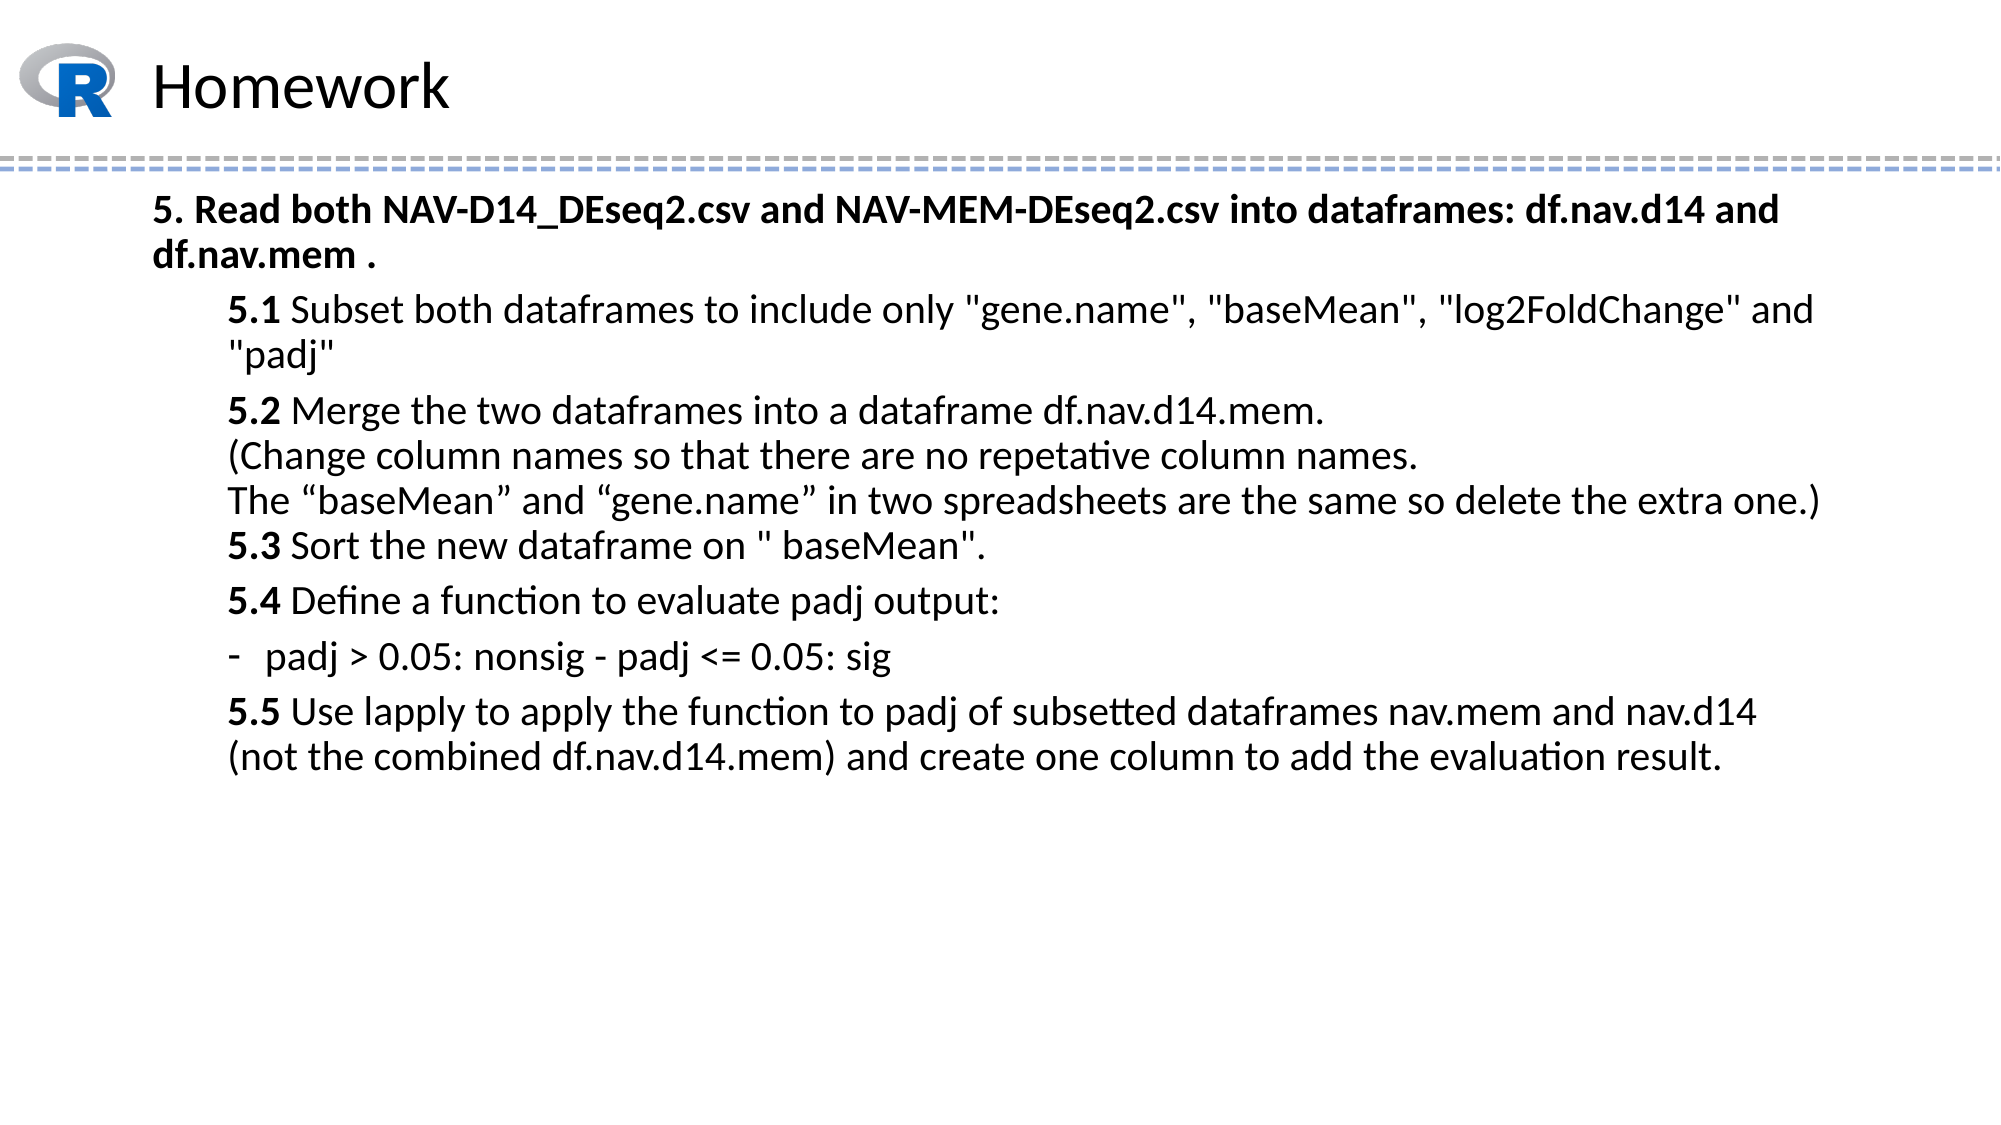

# Homework
5. Read both NAV-D14_DEseq2.csv and NAV-MEM-DEseq2.csv into dataframes: df.nav.d14 and df.nav.mem .
5.1 Subset both dataframes to include only "gene.name", "baseMean", "log2FoldChange" and "padj"
5.2 Merge the two dataframes into a dataframe df.nav.d14.mem.
(Change column names so that there are no repetative column names.
The “baseMean” and “gene.name” in two spreadsheets are the same so delete the extra one.)
5.3 Sort the new dataframe on " baseMean".
5.4 Define a function to evaluate padj output:
padj > 0.05: nonsig - padj <= 0.05: sig
5.5 Use lapply to apply the function to padj of subsetted dataframes nav.mem and nav.d14
(not the combined df.nav.d14.mem) and create one column to add the evaluation result.